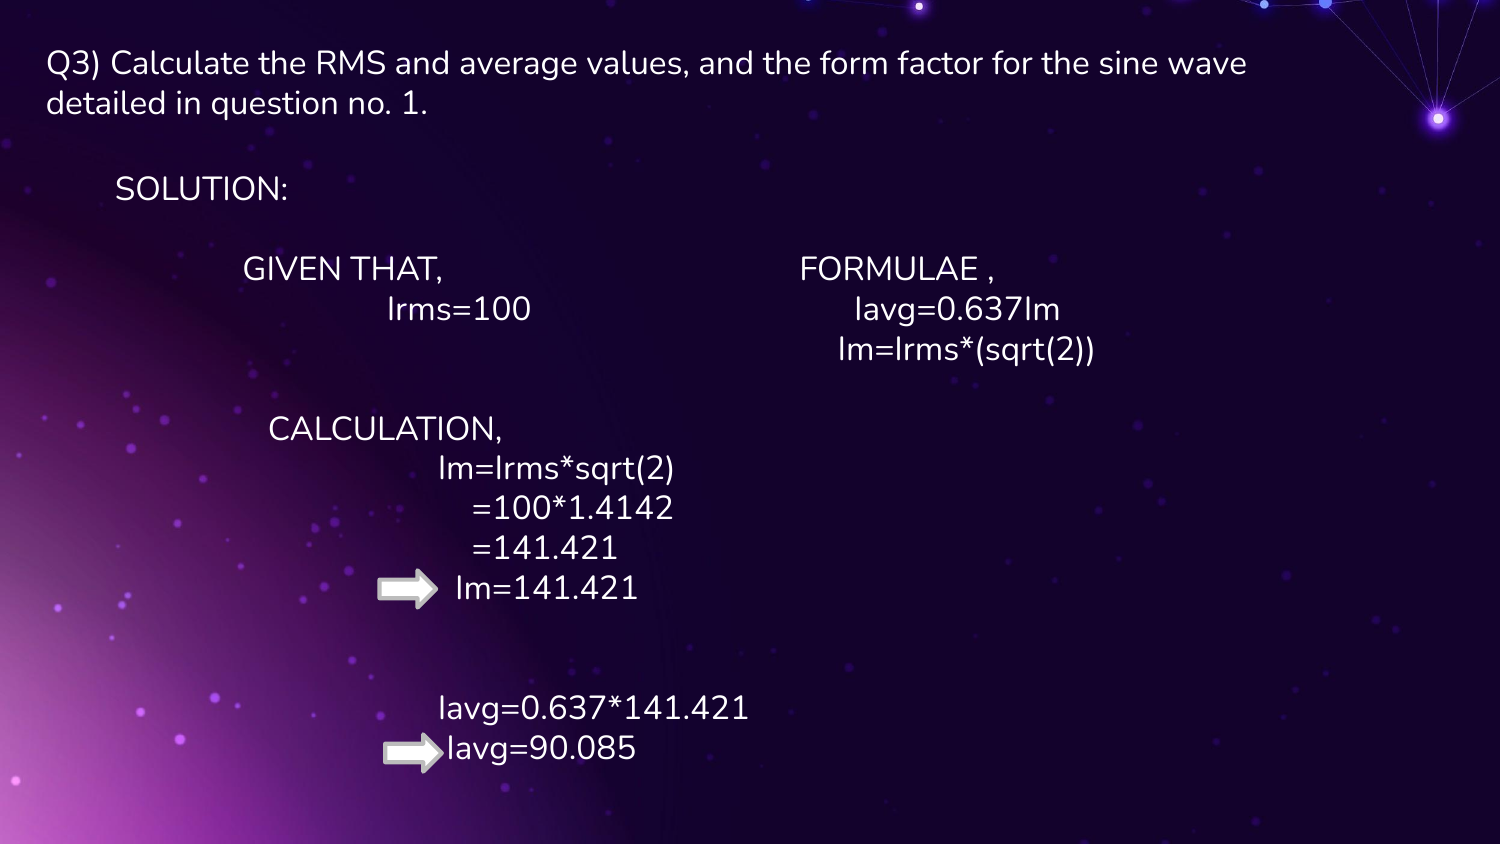

# Q3) Calculate the RMS and average values, and the form factor for the sine wave detailed in question no. 1.
SOLUTION:

               GIVEN THAT,                                          FORMULAE ,
                                Irms=100                                      Iavg=0.637Im
                                                                                     Im=Irms*(sqrt(2))

                  CALCULATION,
                                      Im=Irms*sqrt(2)
                                          =100*1.4142
                                          =141.421
                                        Im=141.421

                                      Iavg=0.637*141.421
                                       Iavg=90.085